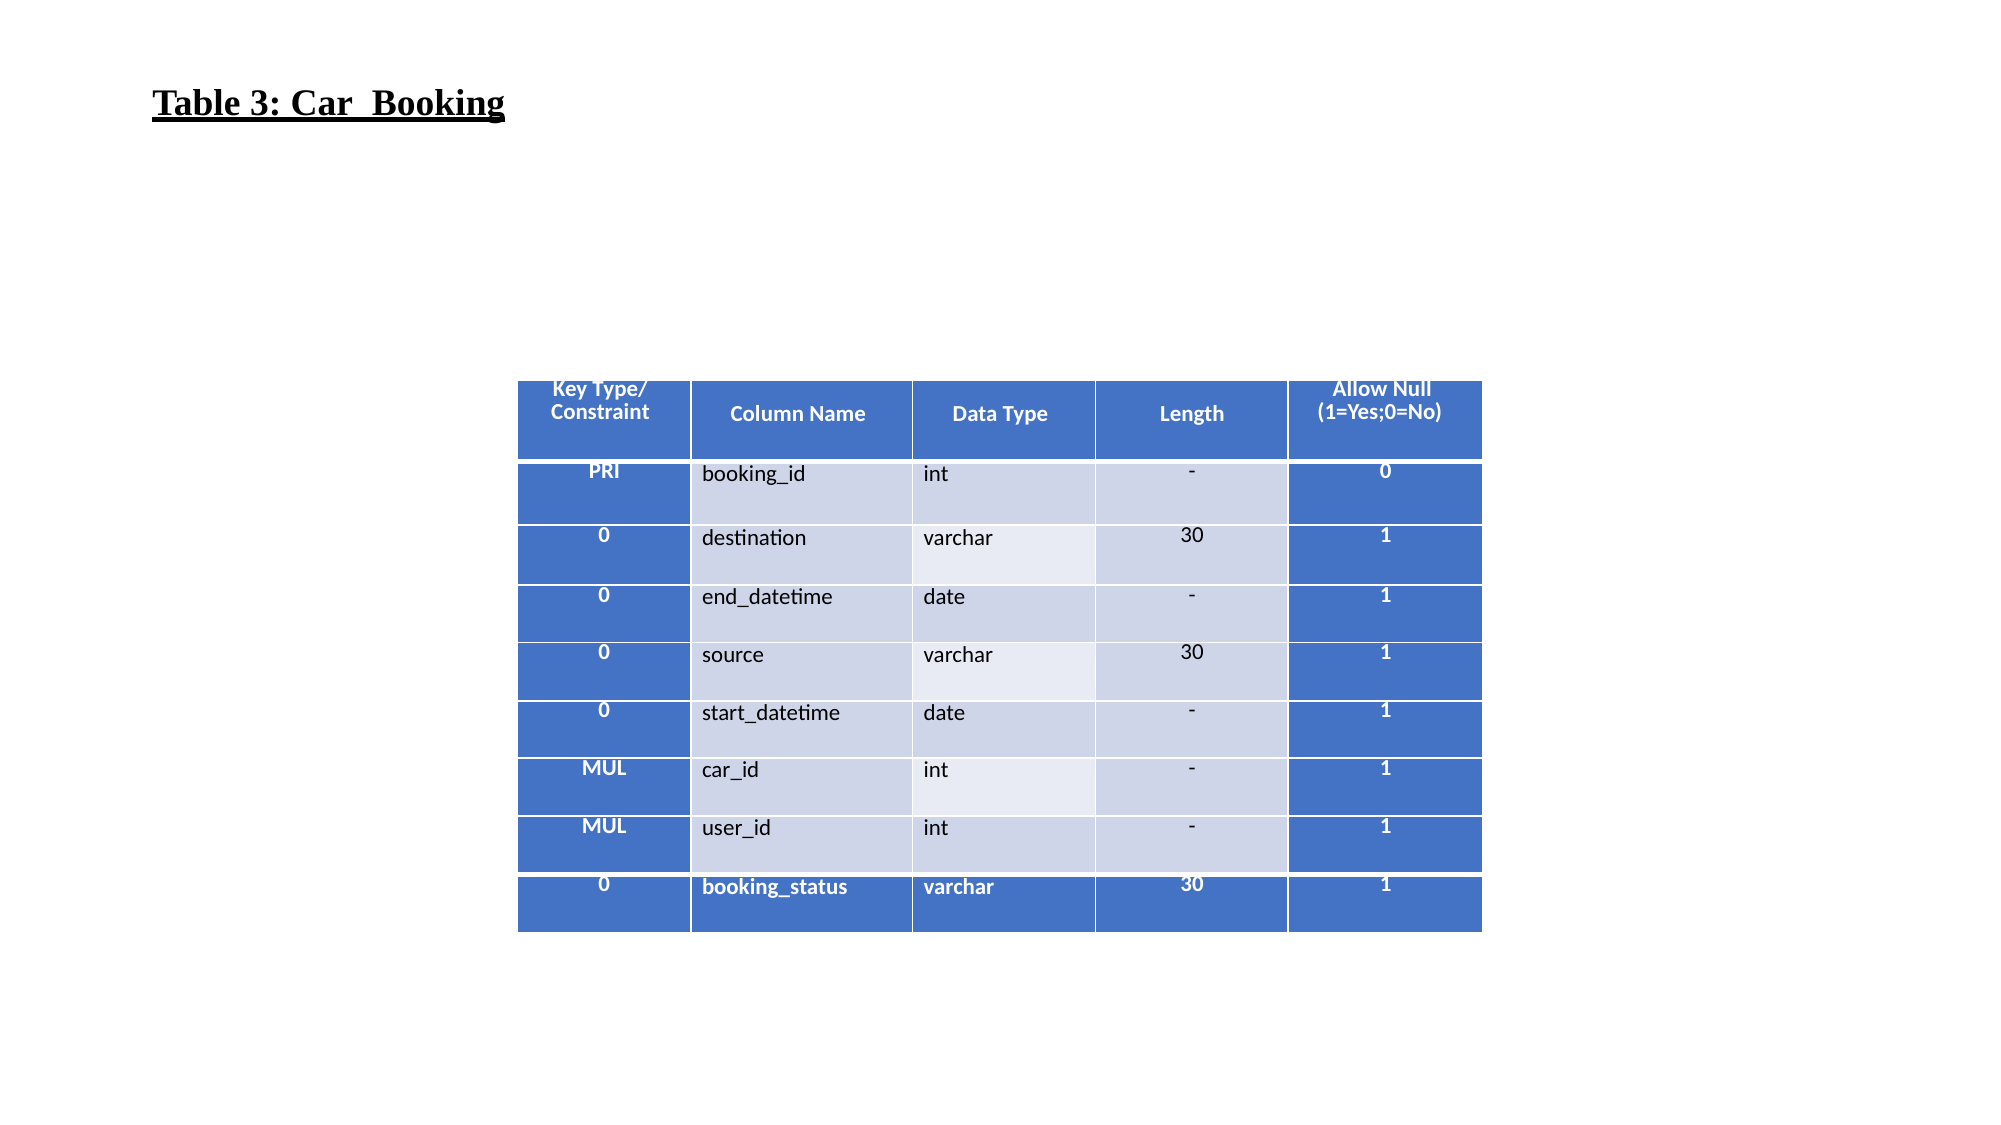

# Table 3: Car_Booking
| Key Type/ Constraint | Column Name | Data Type | Length | Allow Null (1=Yes;0=No) |
| --- | --- | --- | --- | --- |
| PRI | booking\_id | int | - | 0 |
| 0 | destination | varchar | 30 | 1 |
| 0 | end\_datetime | date | - | 1 |
| 0 | source | varchar | 30 | 1 |
| 0 | start\_datetime | date | - | 1 |
| MUL | car\_id | int | - | 1 |
| MUL | user\_id | int | - | 1 |
| 0 | booking\_status | varchar | 30 | 1 |